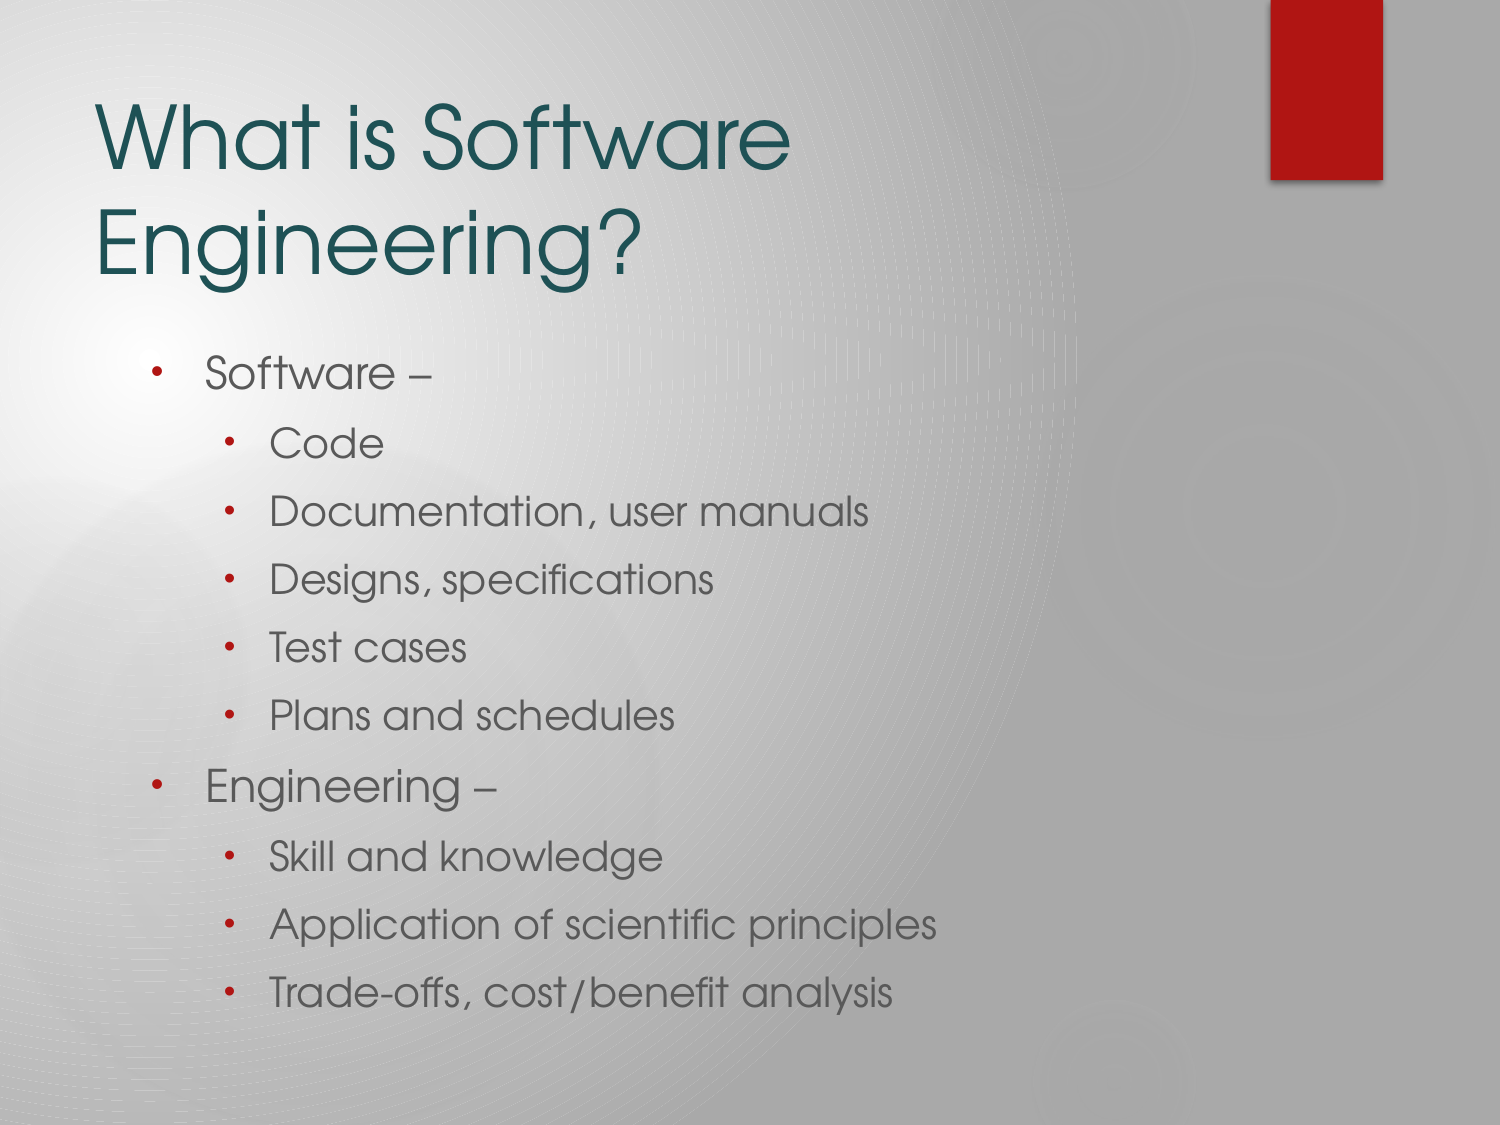

# What is Software Engineering?
Software –
Code
Documentation, user manuals
Designs, specifications
Test cases
Plans and schedules
Engineering –
Skill and knowledge
Application of scientific principles
Trade-offs, cost/benefit analysis